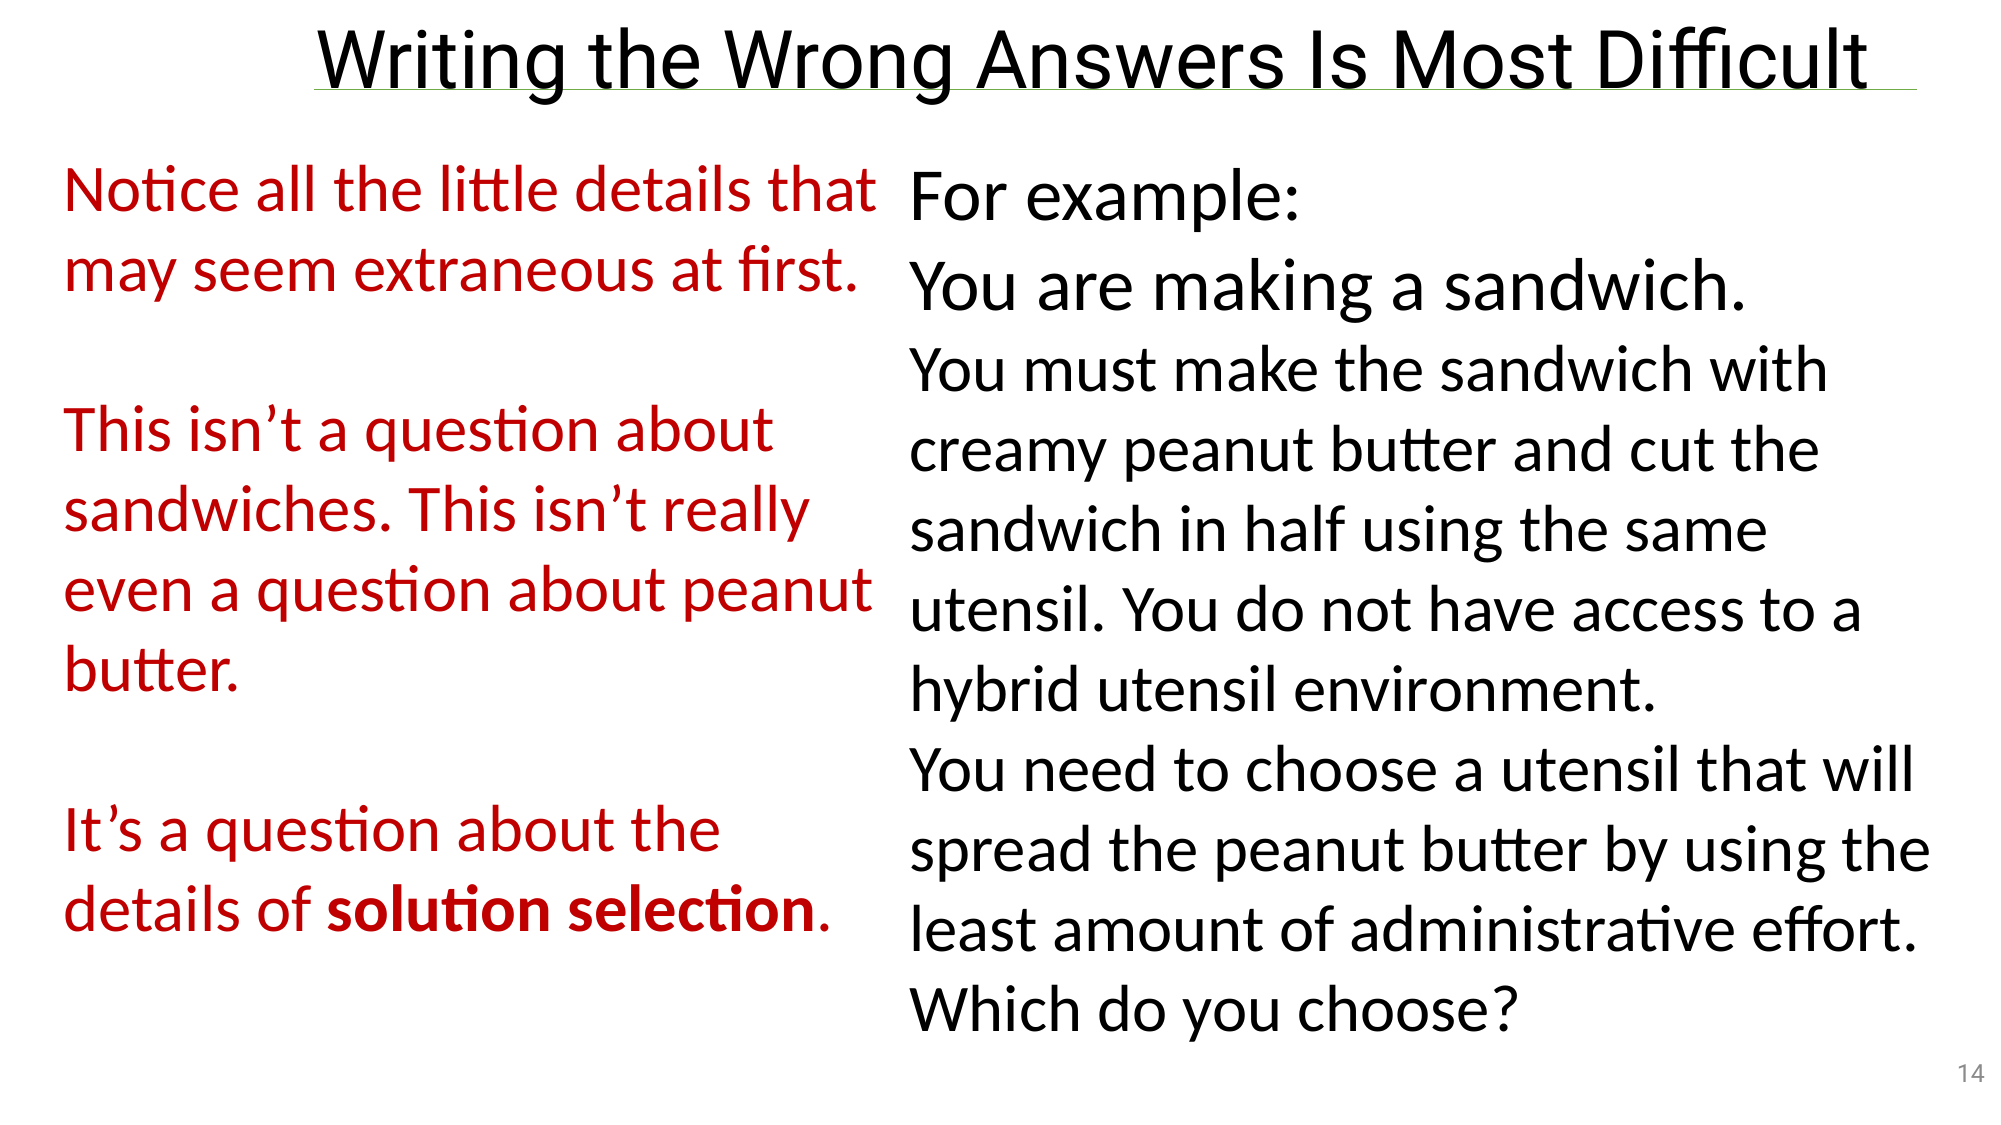

# Writing the Wrong Answers Is Most Difficult
Notice all the little details that may seem extraneous at first.

This isn’t a question about sandwiches. This isn’t really even a question about peanut butter.

It’s a question about the details of solution selection.
For example:
You are making a sandwich.
You must make the sandwich with creamy peanut butter and cut the sandwich in half using the same utensil. You do not have access to a hybrid utensil environment.
You need to choose a utensil that will spread the peanut butter by using the least amount of administrative effort.
Which do you choose?

14